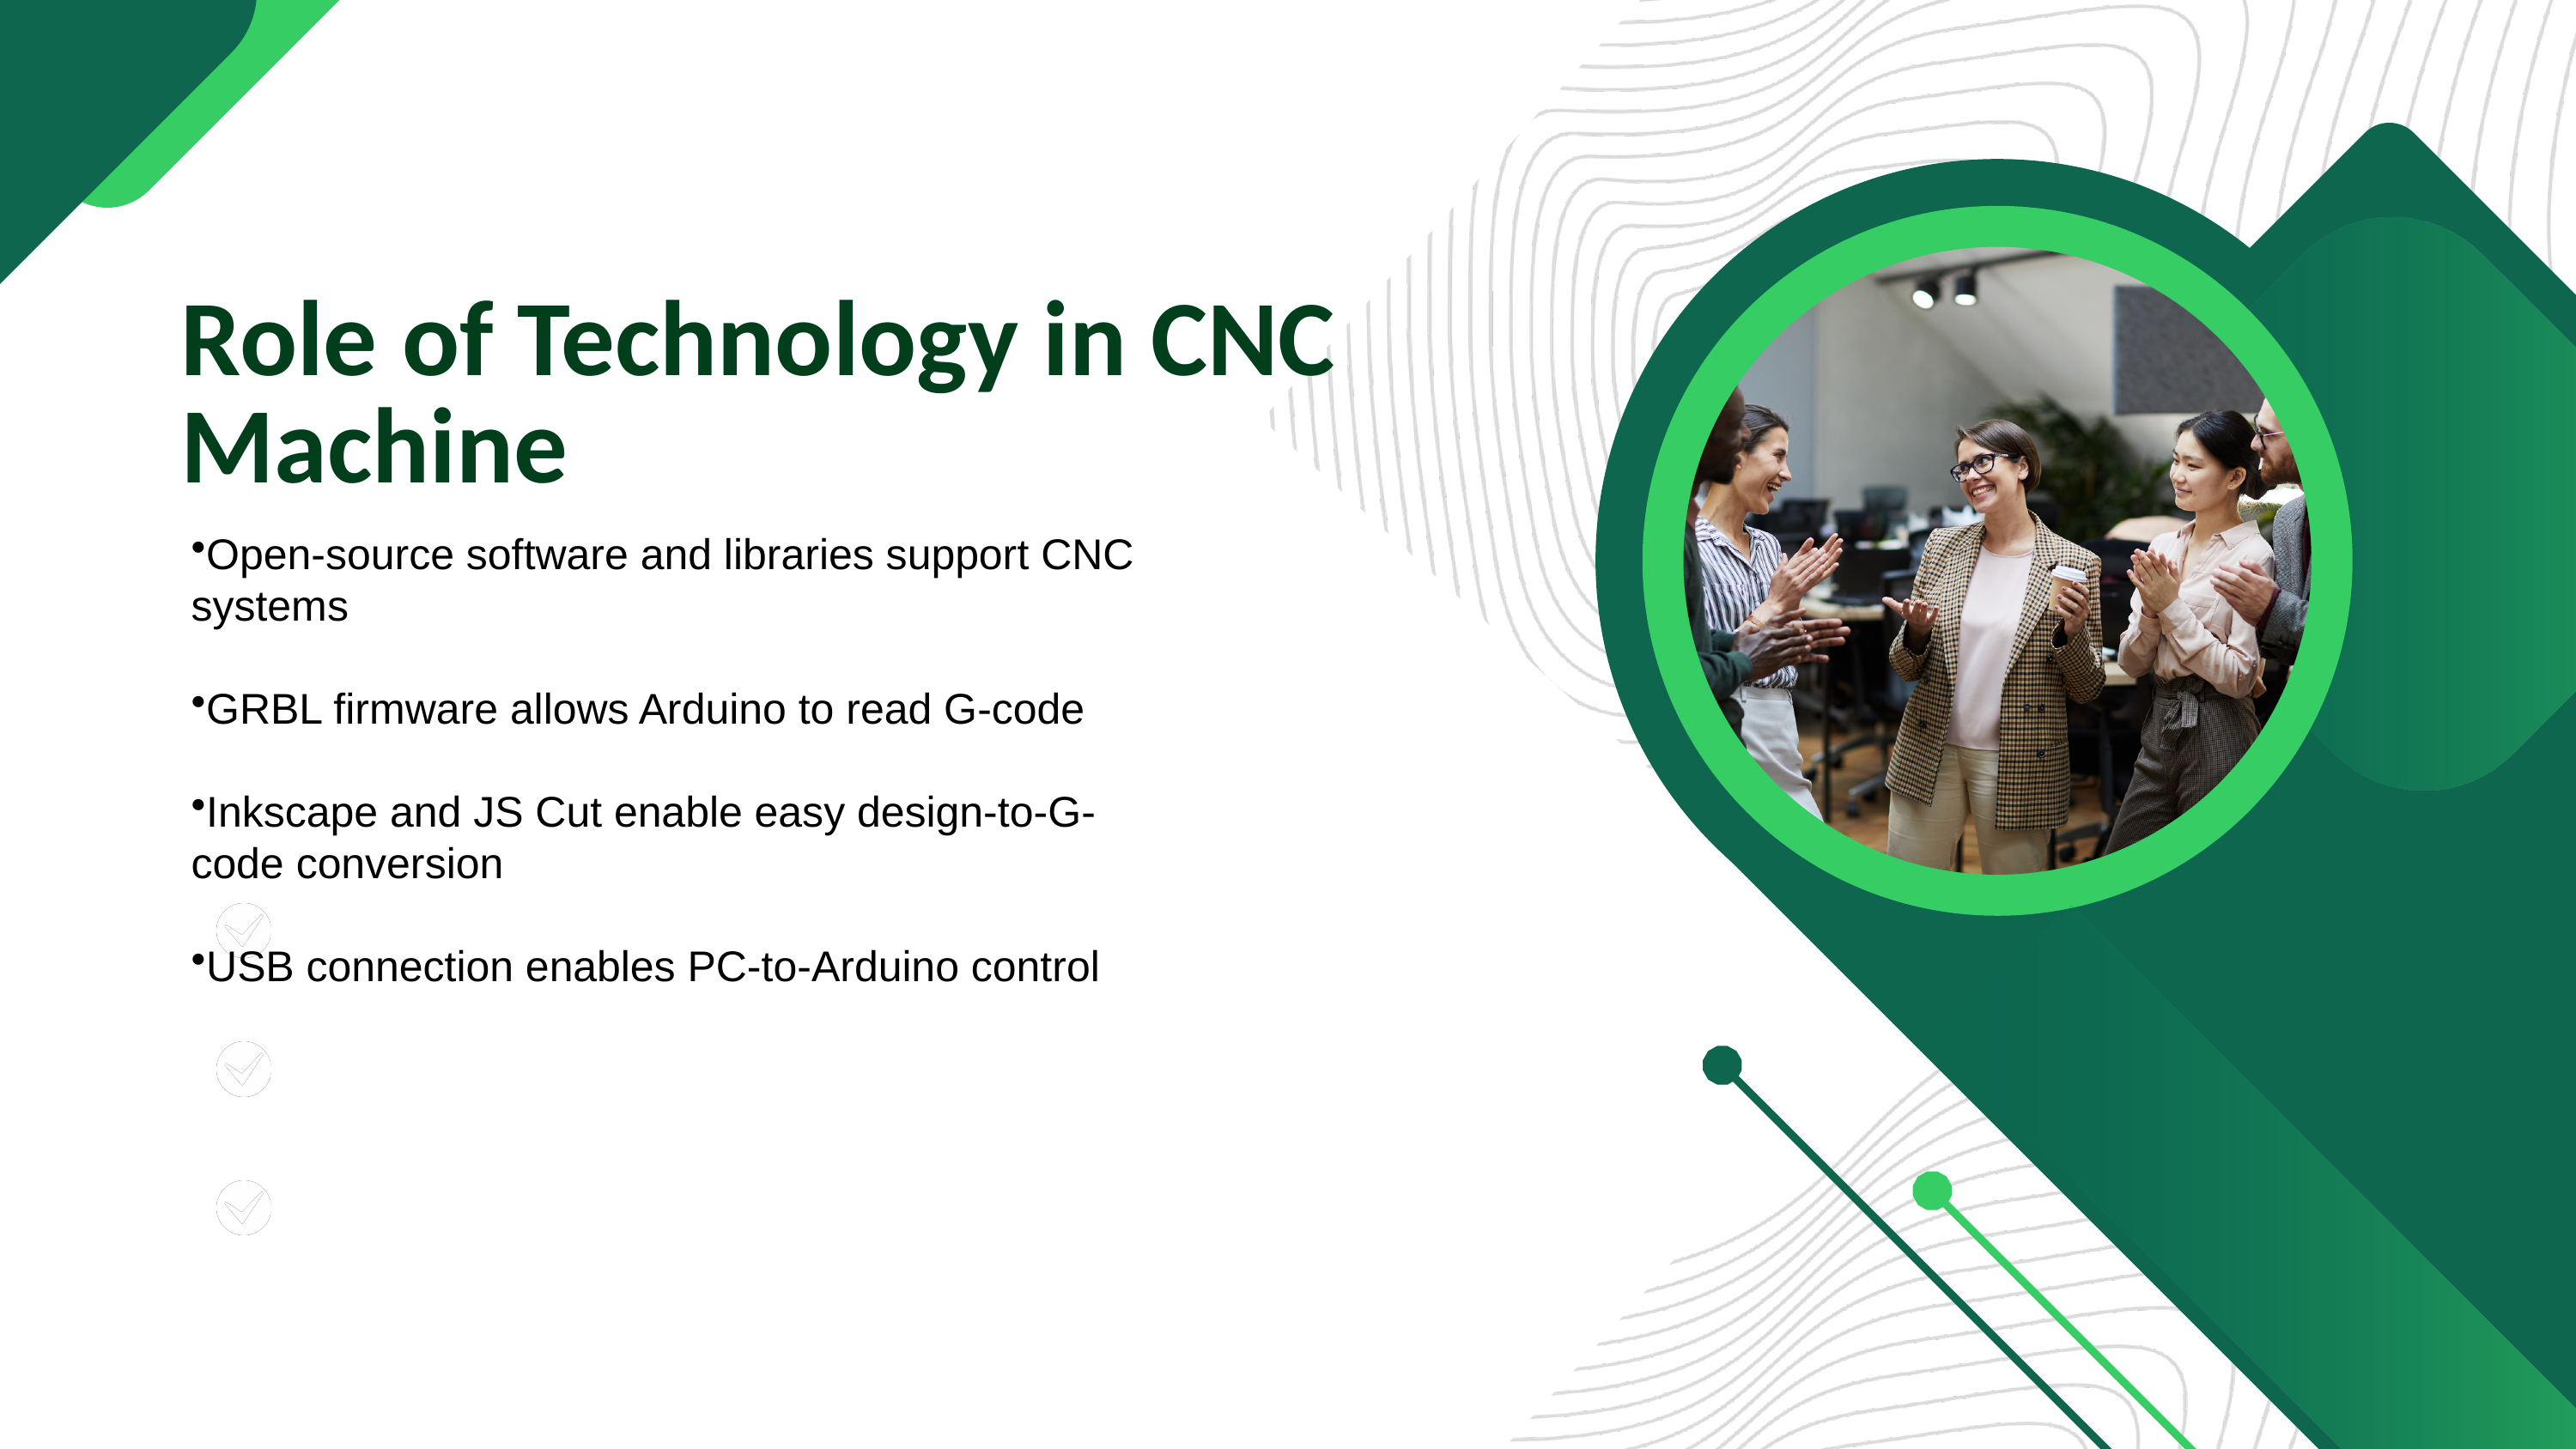

Role of Technology in CNC Machine

Open-source software and libraries support CNC systems
GRBL firmware allows Arduino to read G-code
Inkscape and JS Cut enable easy design-to-G-code conversion
USB connection enables PC-to-Arduino control

User-Friendly Digital Platforms

Convenient Mobile Applications

Secure and Fast Payment Systems